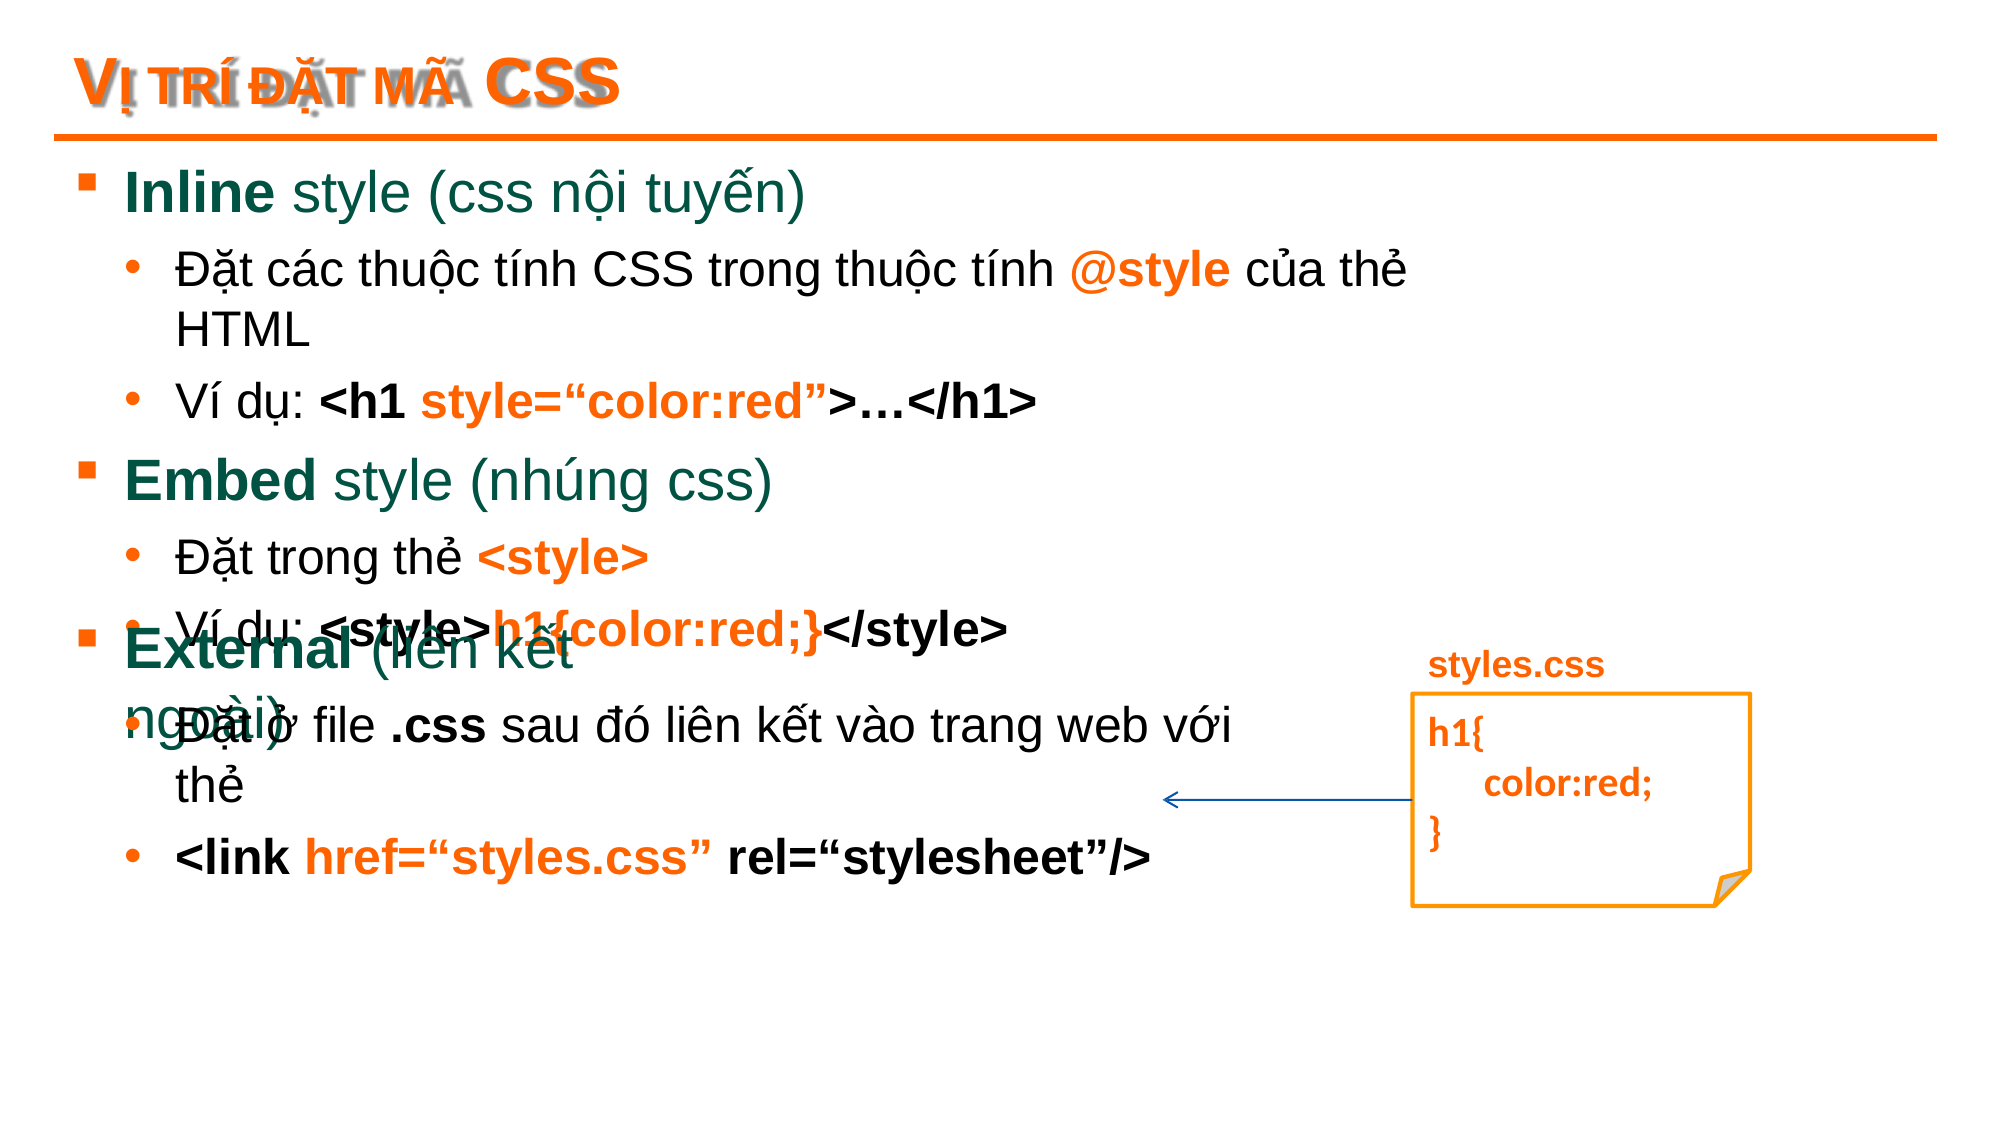

# VỊ TRÍ ĐẶT MÃ CSS
Inline style (css nội tuyến)
Đặt các thuộc tính CSS trong thuộc tính @style của thẻ HTML
Ví dụ: <h1 style=“color:red”>…</h1>
Embed style (nhúng css)
Đặt trong thẻ <style>
Ví dụ: <style>h1{color:red;}</style>
External (liên kết ngoài)
styles.css
h1{
color:red;
}
Đặt ở file .css sau đó liên kết vào trang web với thẻ
<link href=“styles.css” rel=“stylesheet”/>